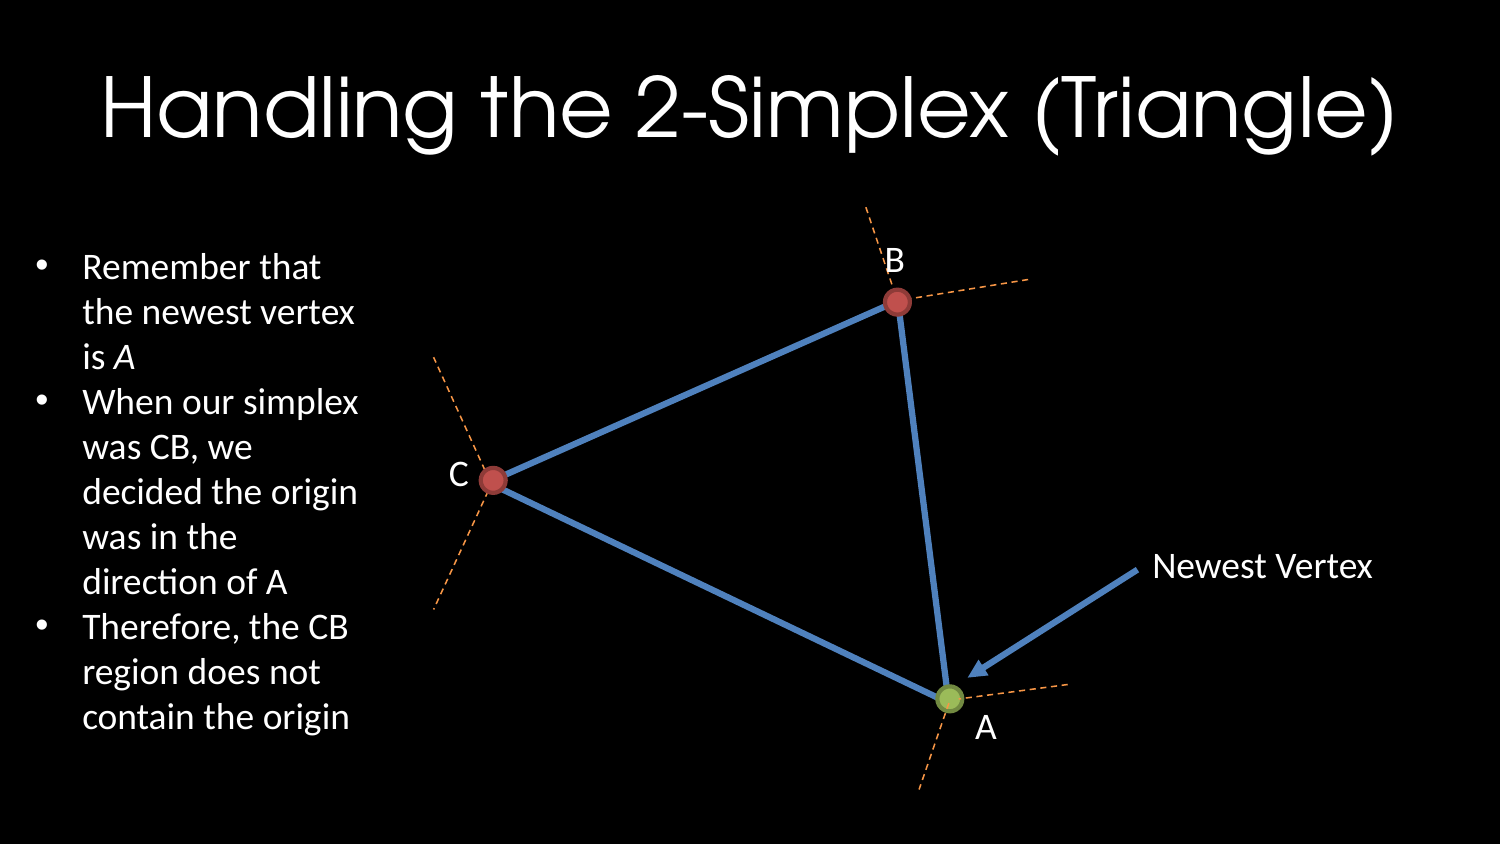

# Handling the 2-Simplex (Triangle)
B
Remember that the newest vertex is A
When our simplex was CB, we decided the origin was in the direction of A
Therefore, the CB region does not contain the origin

C

Newest Vertex

A